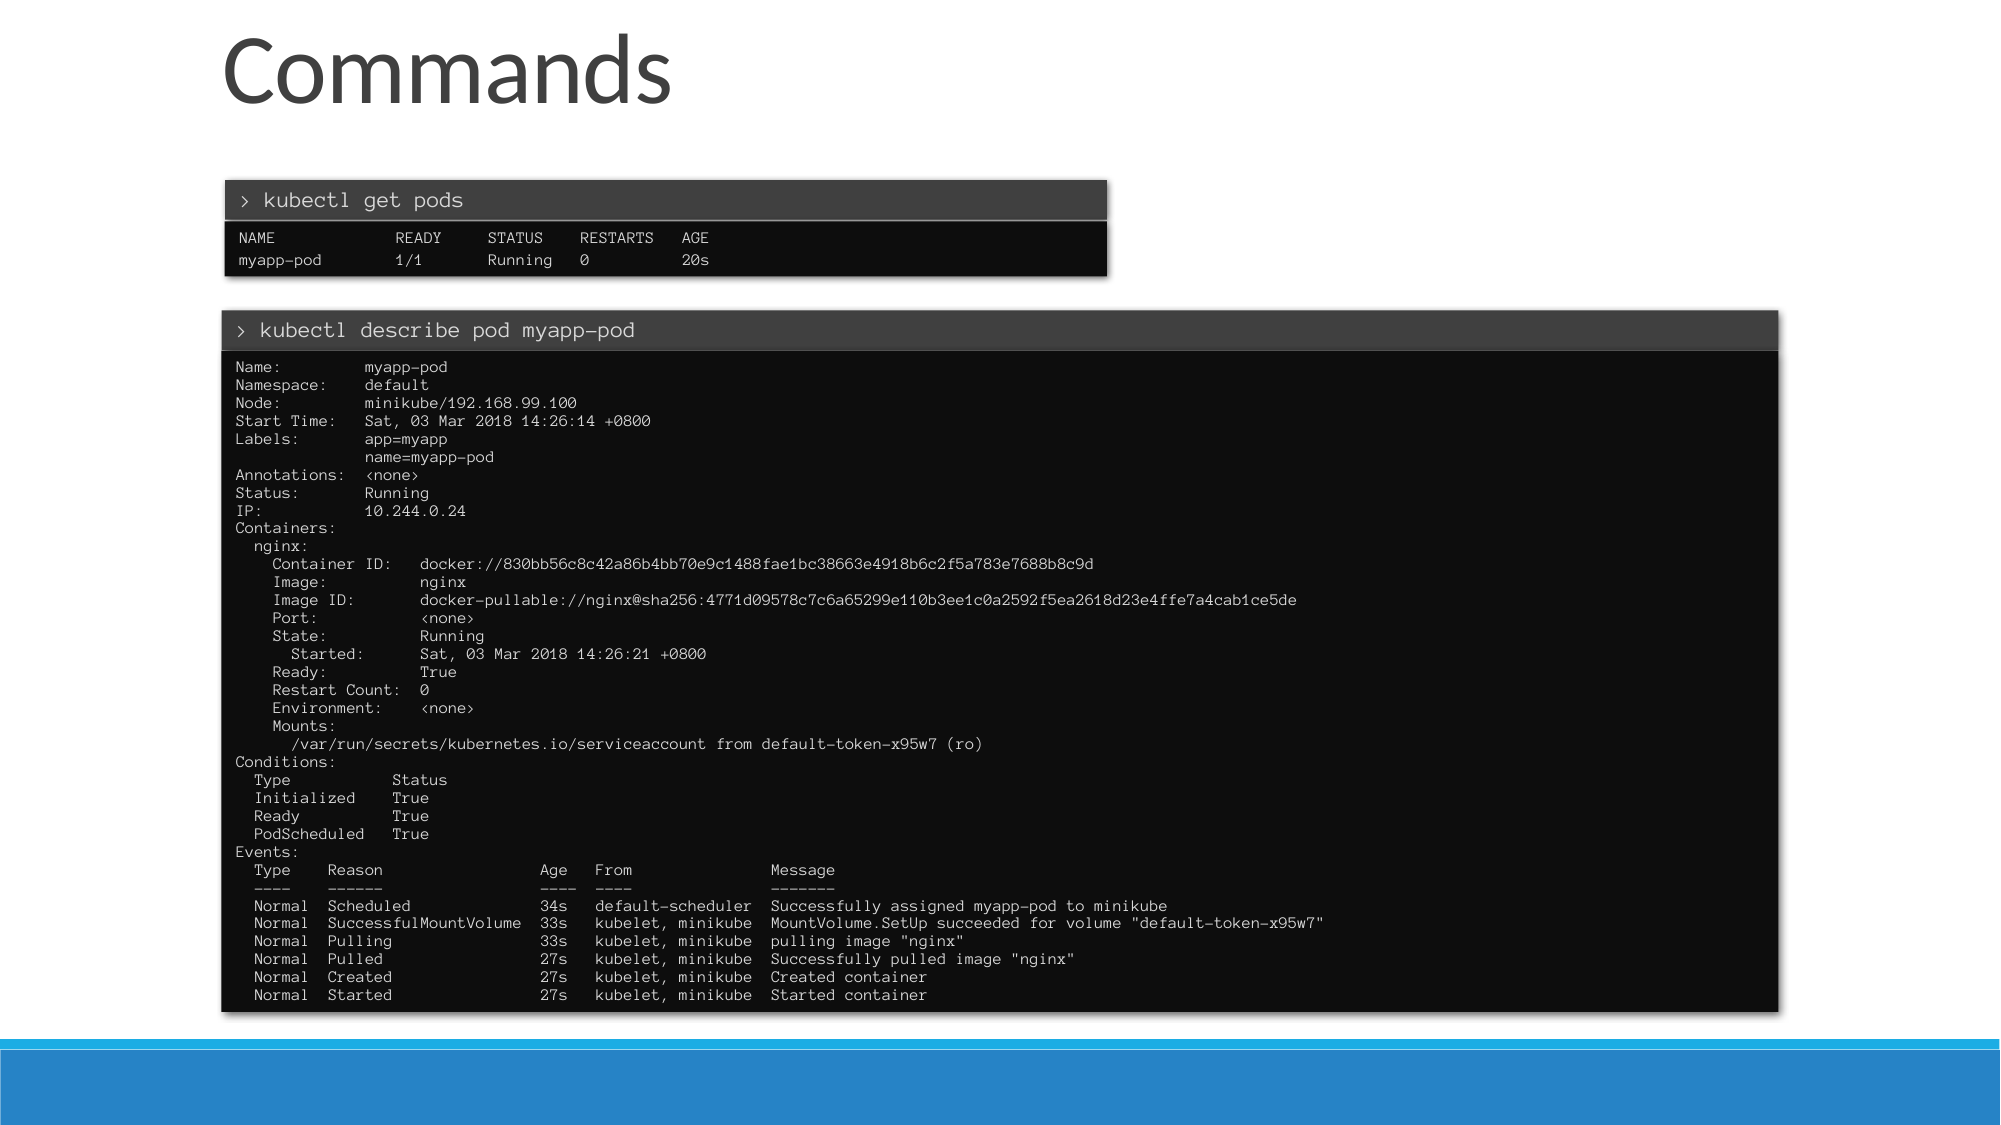

Commands
> kubectl get pods
NAME             READY     STATUS    RESTARTS   AGE
myapp-pod        1/1       Running   0          20s
> kubectl describe pod myapp-pod
Name:         myapp-pod
Namespace:    default
Node:         minikube/192.168.99.100
Start Time:   Sat, 03 Mar 2018 14:26:14 +0800
Labels:       app=myapp
              name=myapp-pod
Annotations:  <none>
Status:       Running
IP:           10.244.0.24
Containers:
  nginx:
    Container ID:   docker://830bb56c8c42a86b4bb70e9c1488fae1bc38663e4918b6c2f5a783e7688b8c9d
    Image:          nginx
    Image ID:       docker-pullable://nginx@sha256:4771d09578c7c6a65299e110b3ee1c0a2592f5ea2618d23e4ffe7a4cab1ce5de
    Port:           <none>
    State:          Running
      Started:      Sat, 03 Mar 2018 14:26:21 +0800
    Ready:          True
    Restart Count:  0
    Environment:    <none>
    Mounts:
      /var/run/secrets/kubernetes.io/serviceaccount from default-token-x95w7 (ro)
Conditions:
  Type           Status
  Initialized    True
  Ready          True
  PodScheduled   True
Events:
  Type    Reason                 Age   From               Message
  ----    ------                 ----  ----               -------
  Normal  Scheduled              34s   default-scheduler  Successfully assigned myapp-pod to minikube
  Normal  SuccessfulMountVolume  33s   kubelet, minikube  MountVolume.SetUp succeeded for volume "default-token-x95w7"
  Normal  Pulling                33s   kubelet, minikube  pulling image "nginx"
  Normal  Pulled                 27s   kubelet, minikube  Successfully pulled image "nginx"
  Normal  Created                27s   kubelet, minikube  Created container
  Normal  Started                27s   kubelet, minikube  Started container